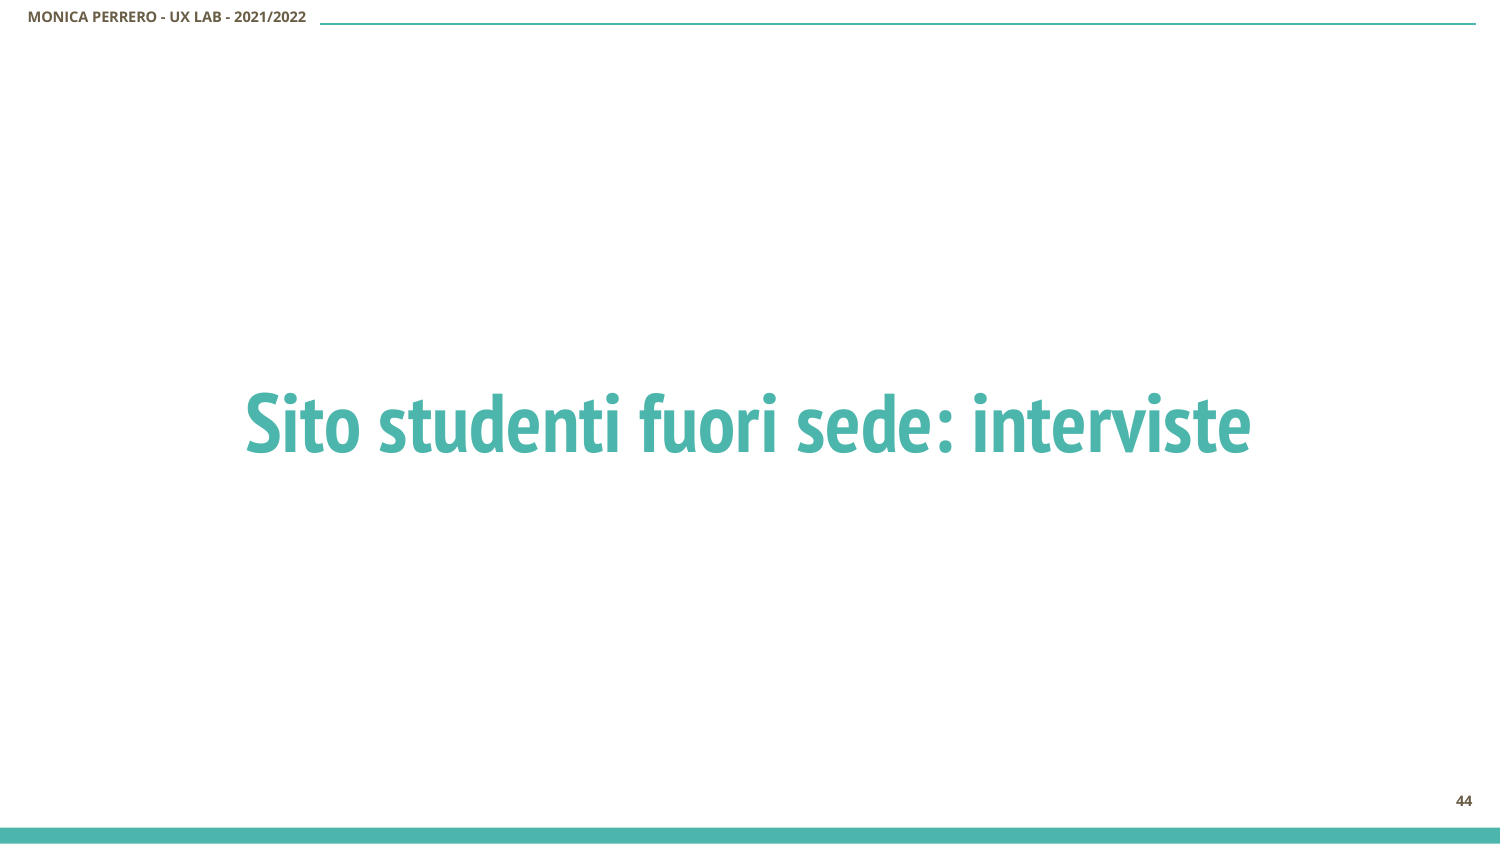

# Sito studenti fuori sede: interviste
44